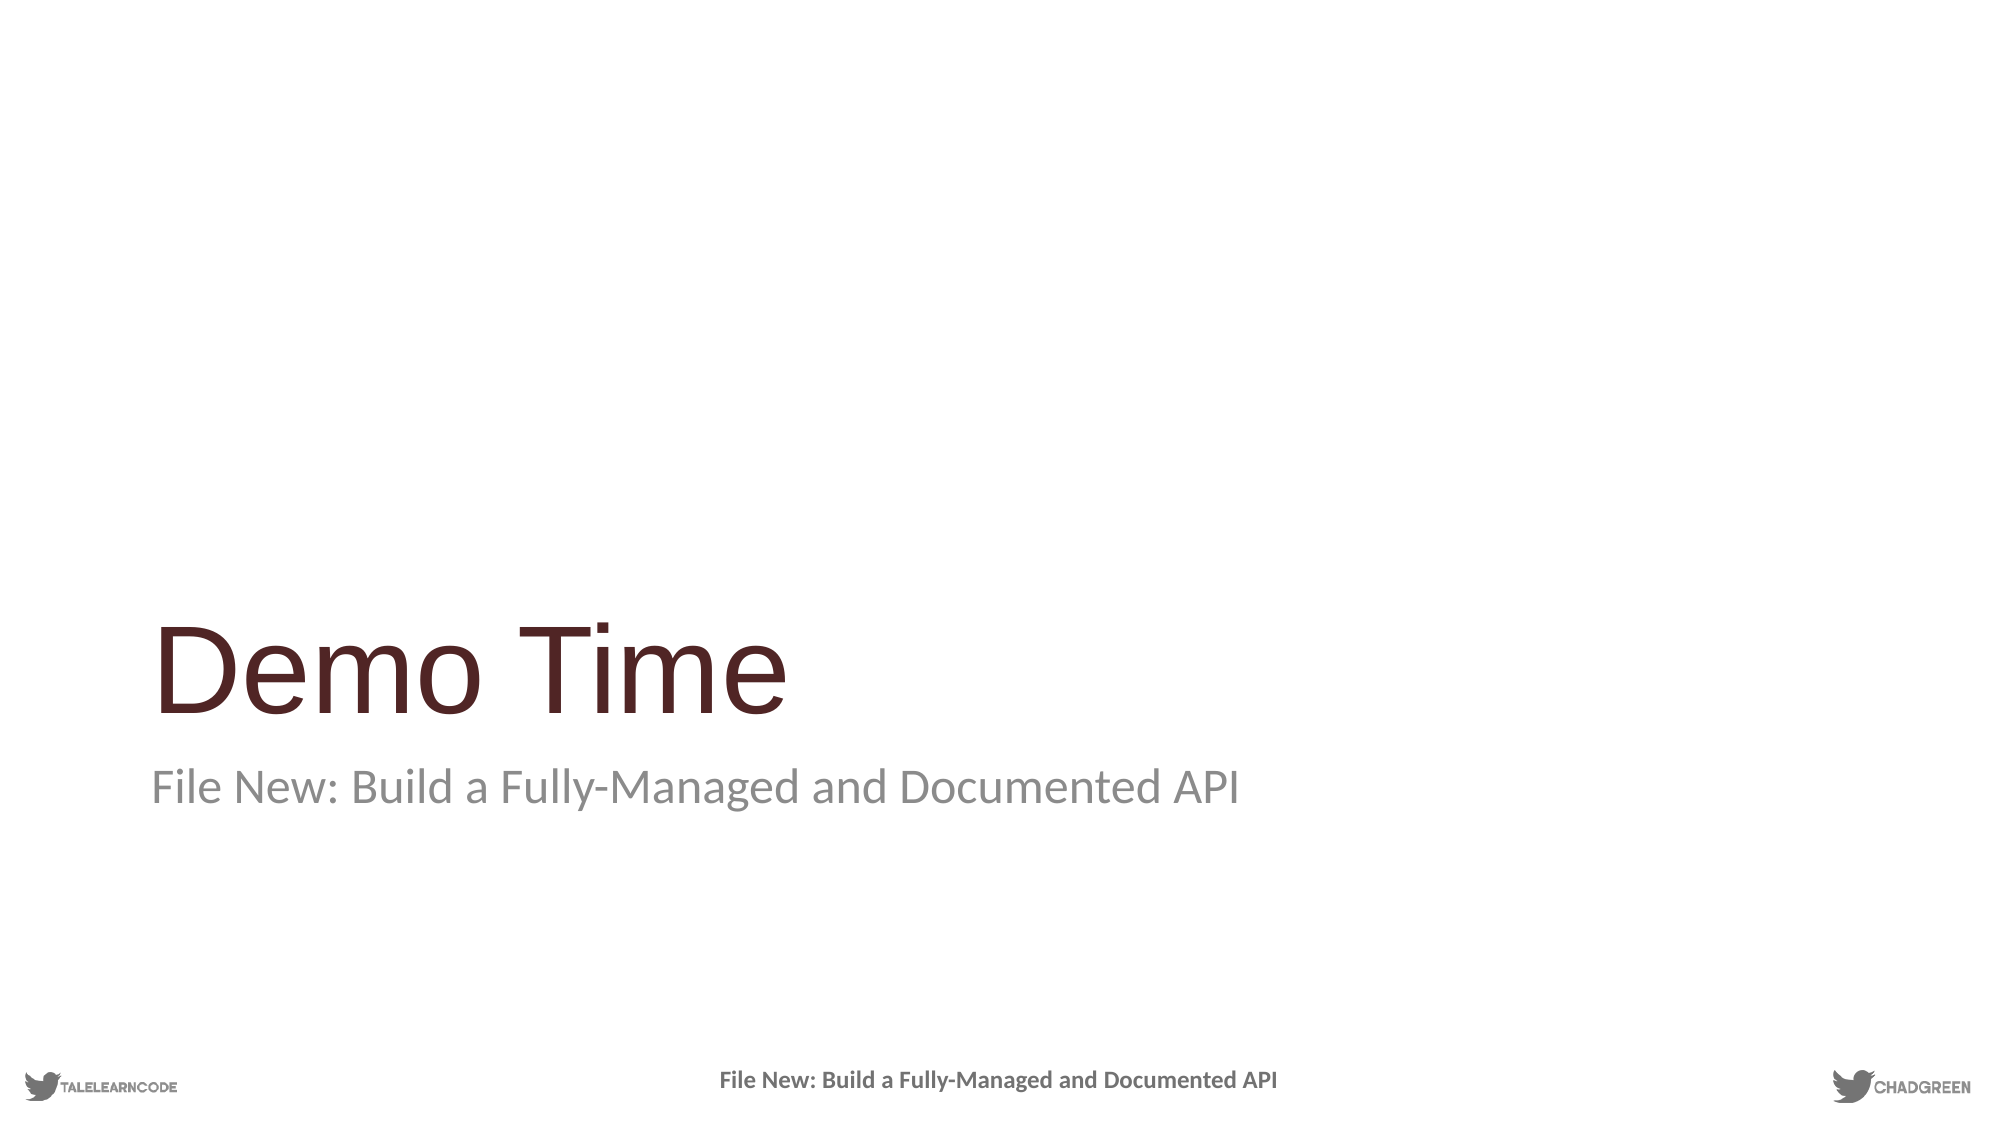

# Demo Time
File New: Build a Fully-Managed and Documented API